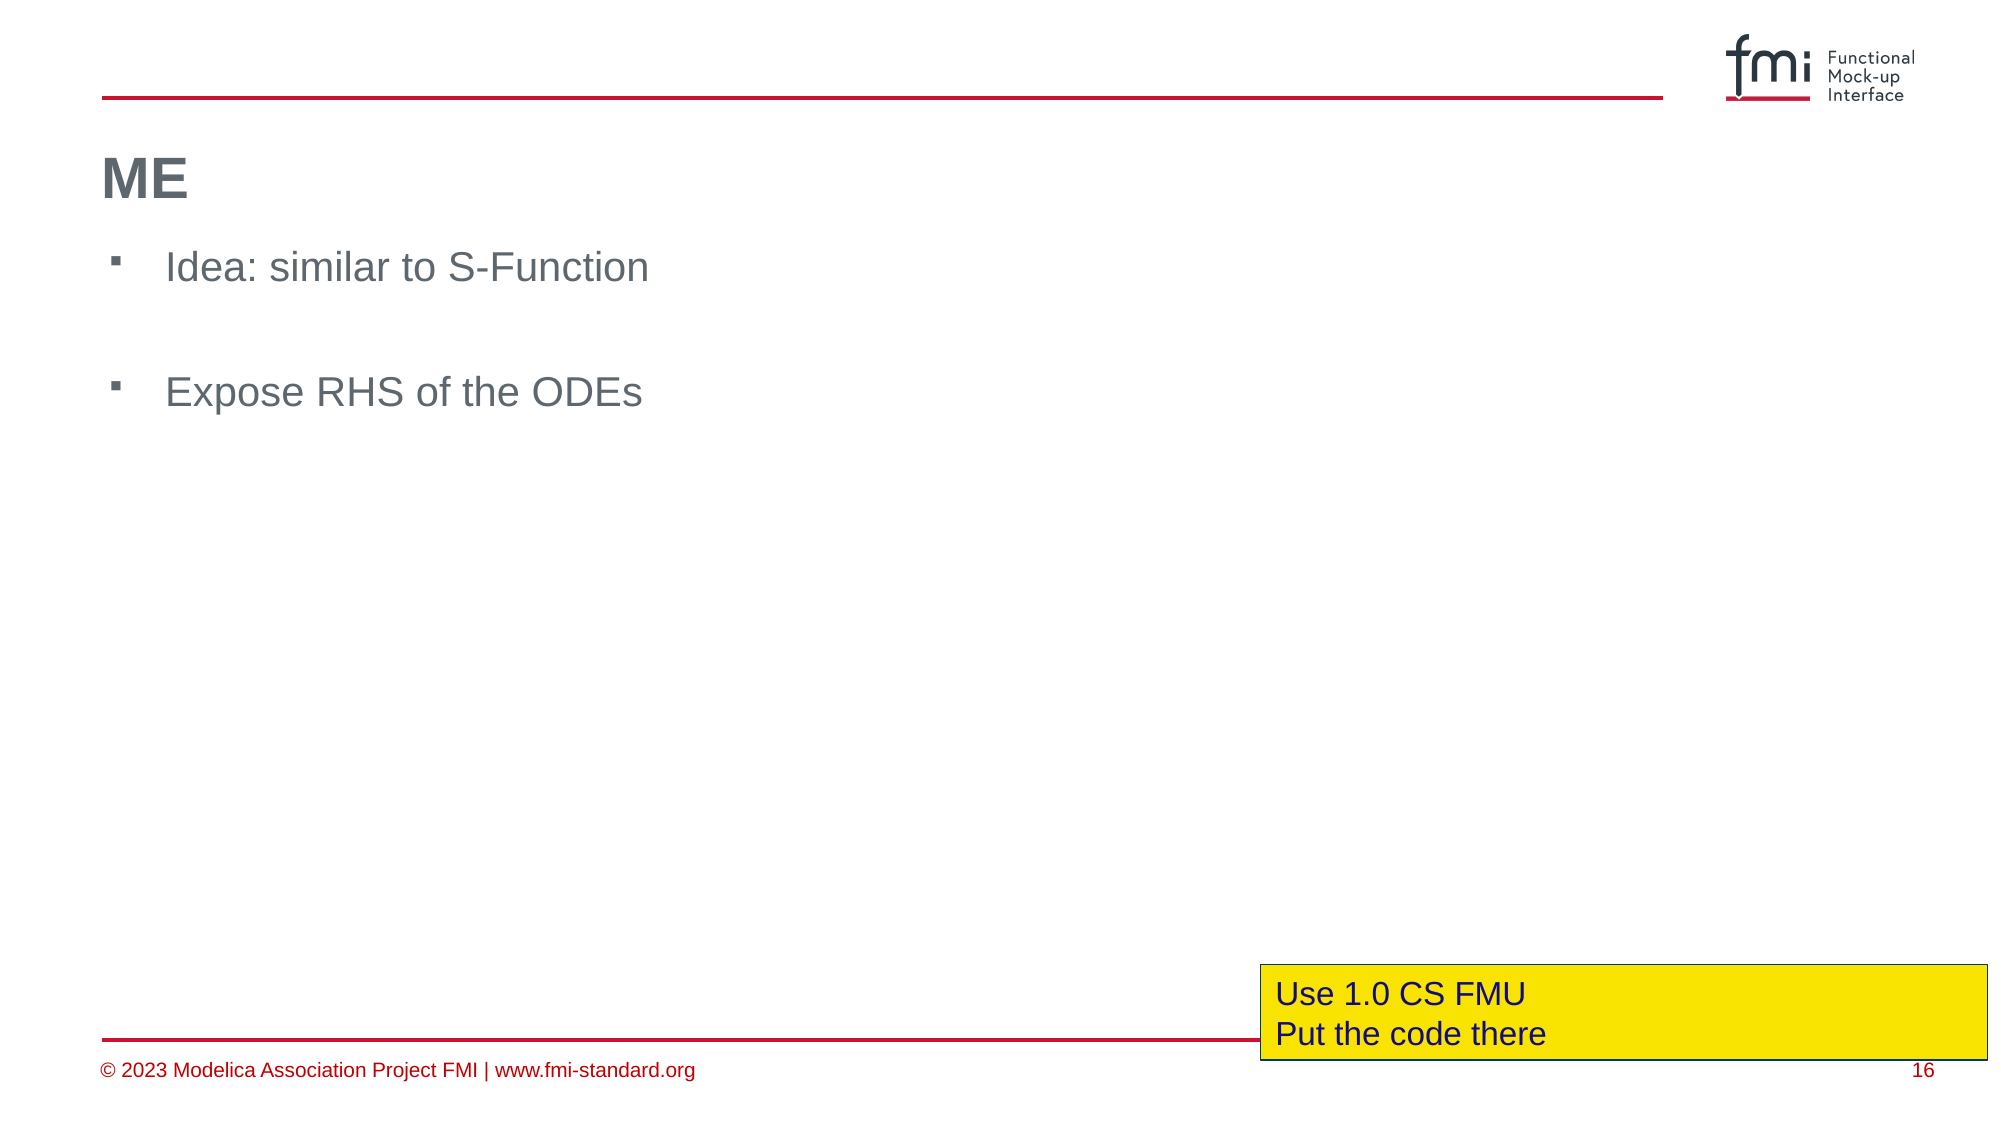

# ME
Idea: similar to S-Function

Expose RHS of the ODEs
Use 1.0 CS FMU
Put the code there